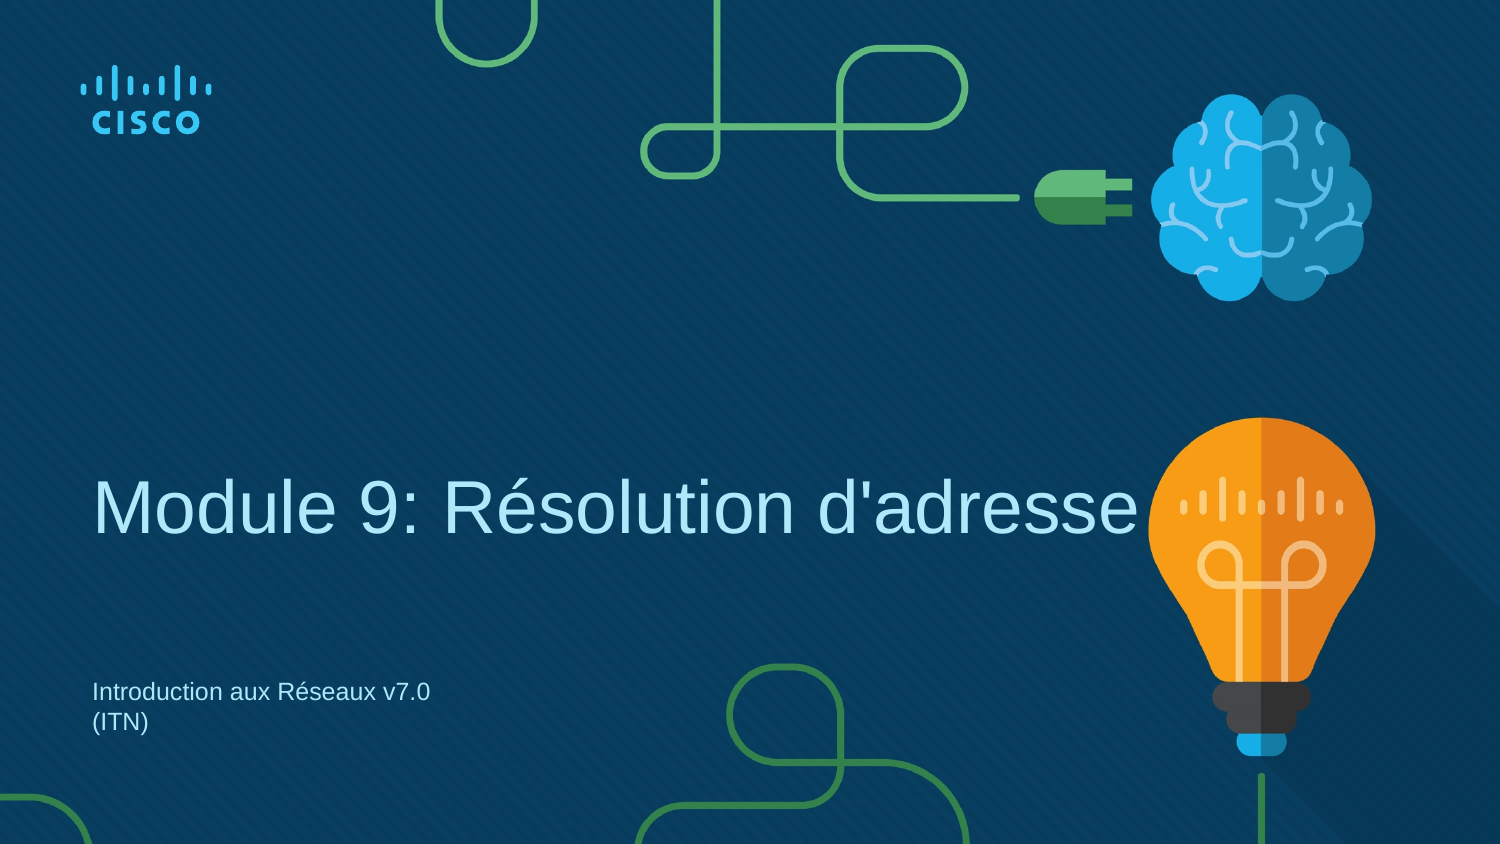

# Module 9: Résolution d'adresse
Introduction aux Réseaux v7.0 (ITN)